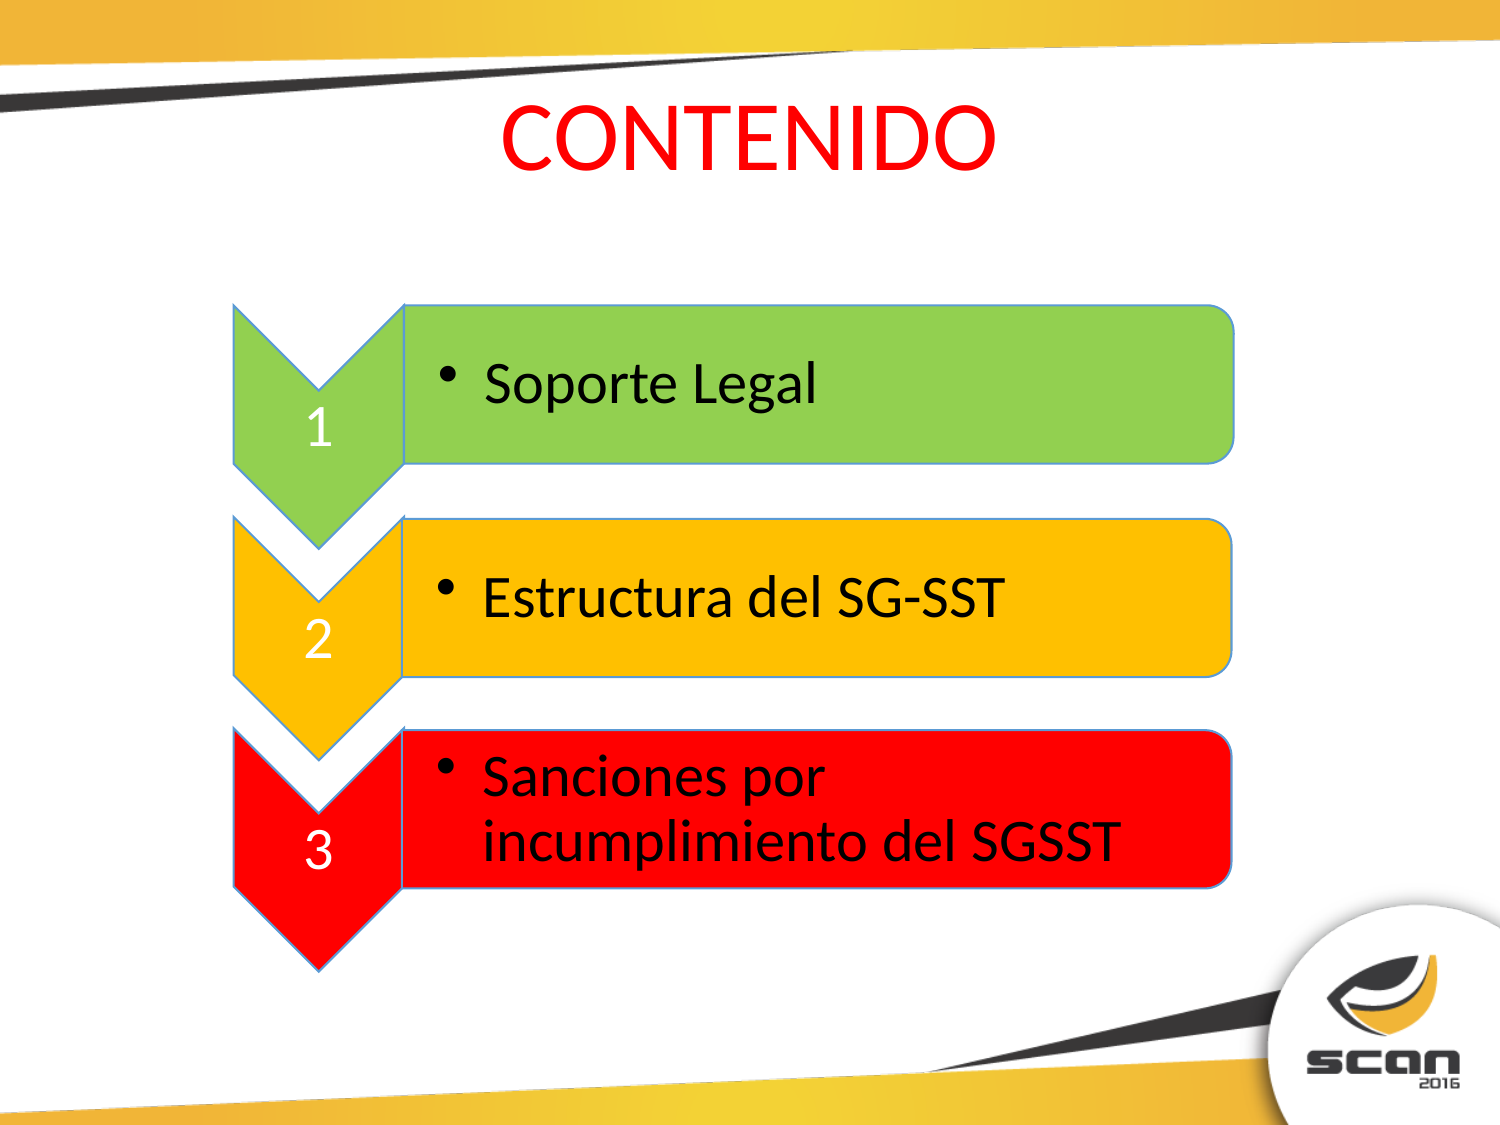

CONTENIDO
1
Soporte Legal
2
Estructura del SG-SST
3
Sanciones por incumplimiento del SGSST